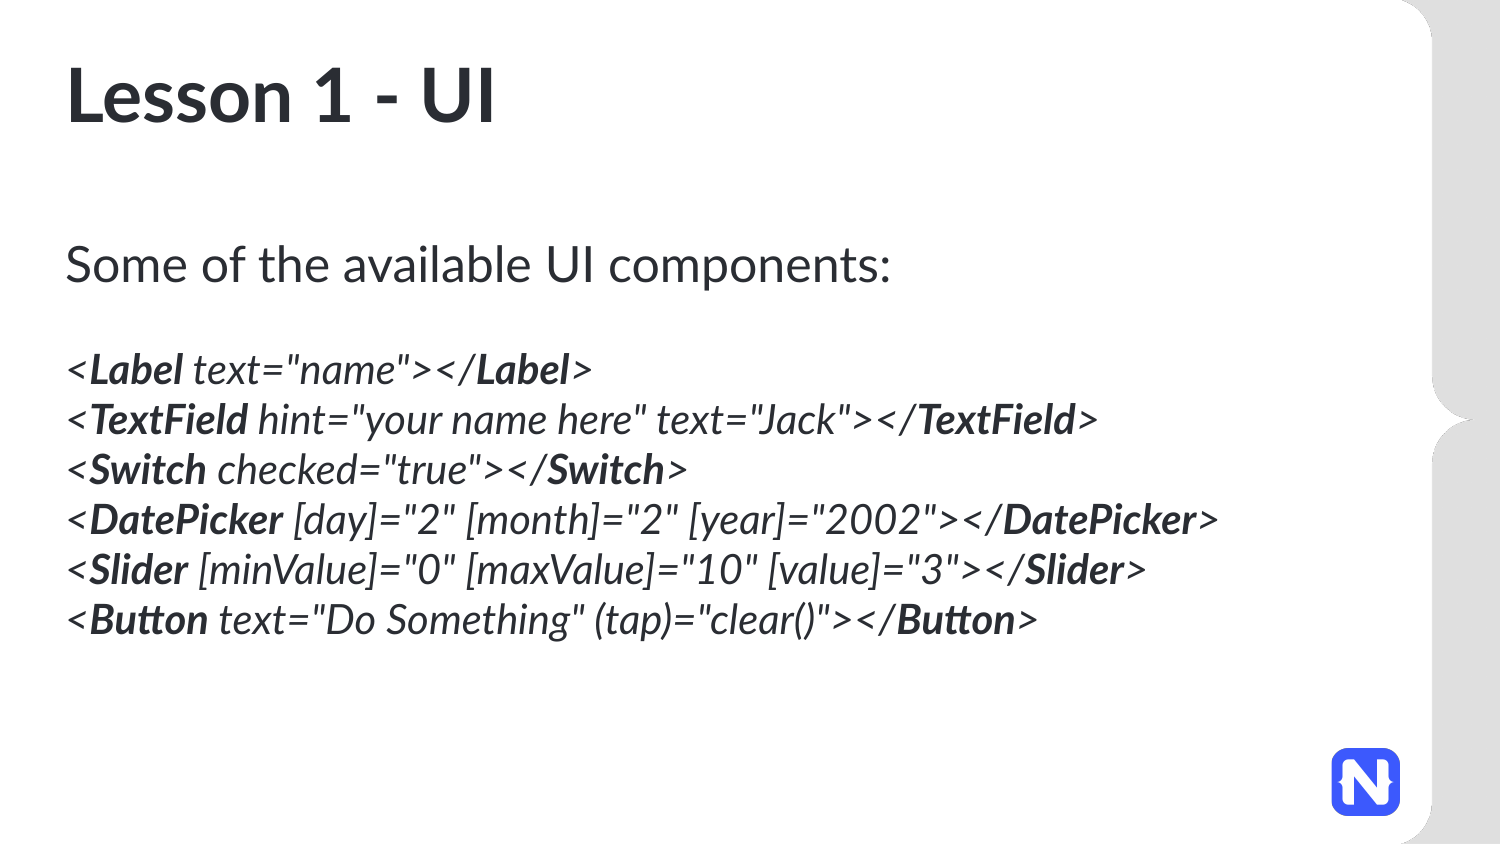

# Lesson 1 - UI
Some of the available UI components:

<Label text="name"></Label>
<TextField hint="your name here" text="Jack"></TextField>
<Switch checked="true"></Switch>
<DatePicker [day]="2" [month]="2" [year]="2002"></DatePicker>
<Slider [minValue]="0" [maxValue]="10" [value]="3"></Slider>
<Button text="Do Something" (tap)="clear()"></Button>